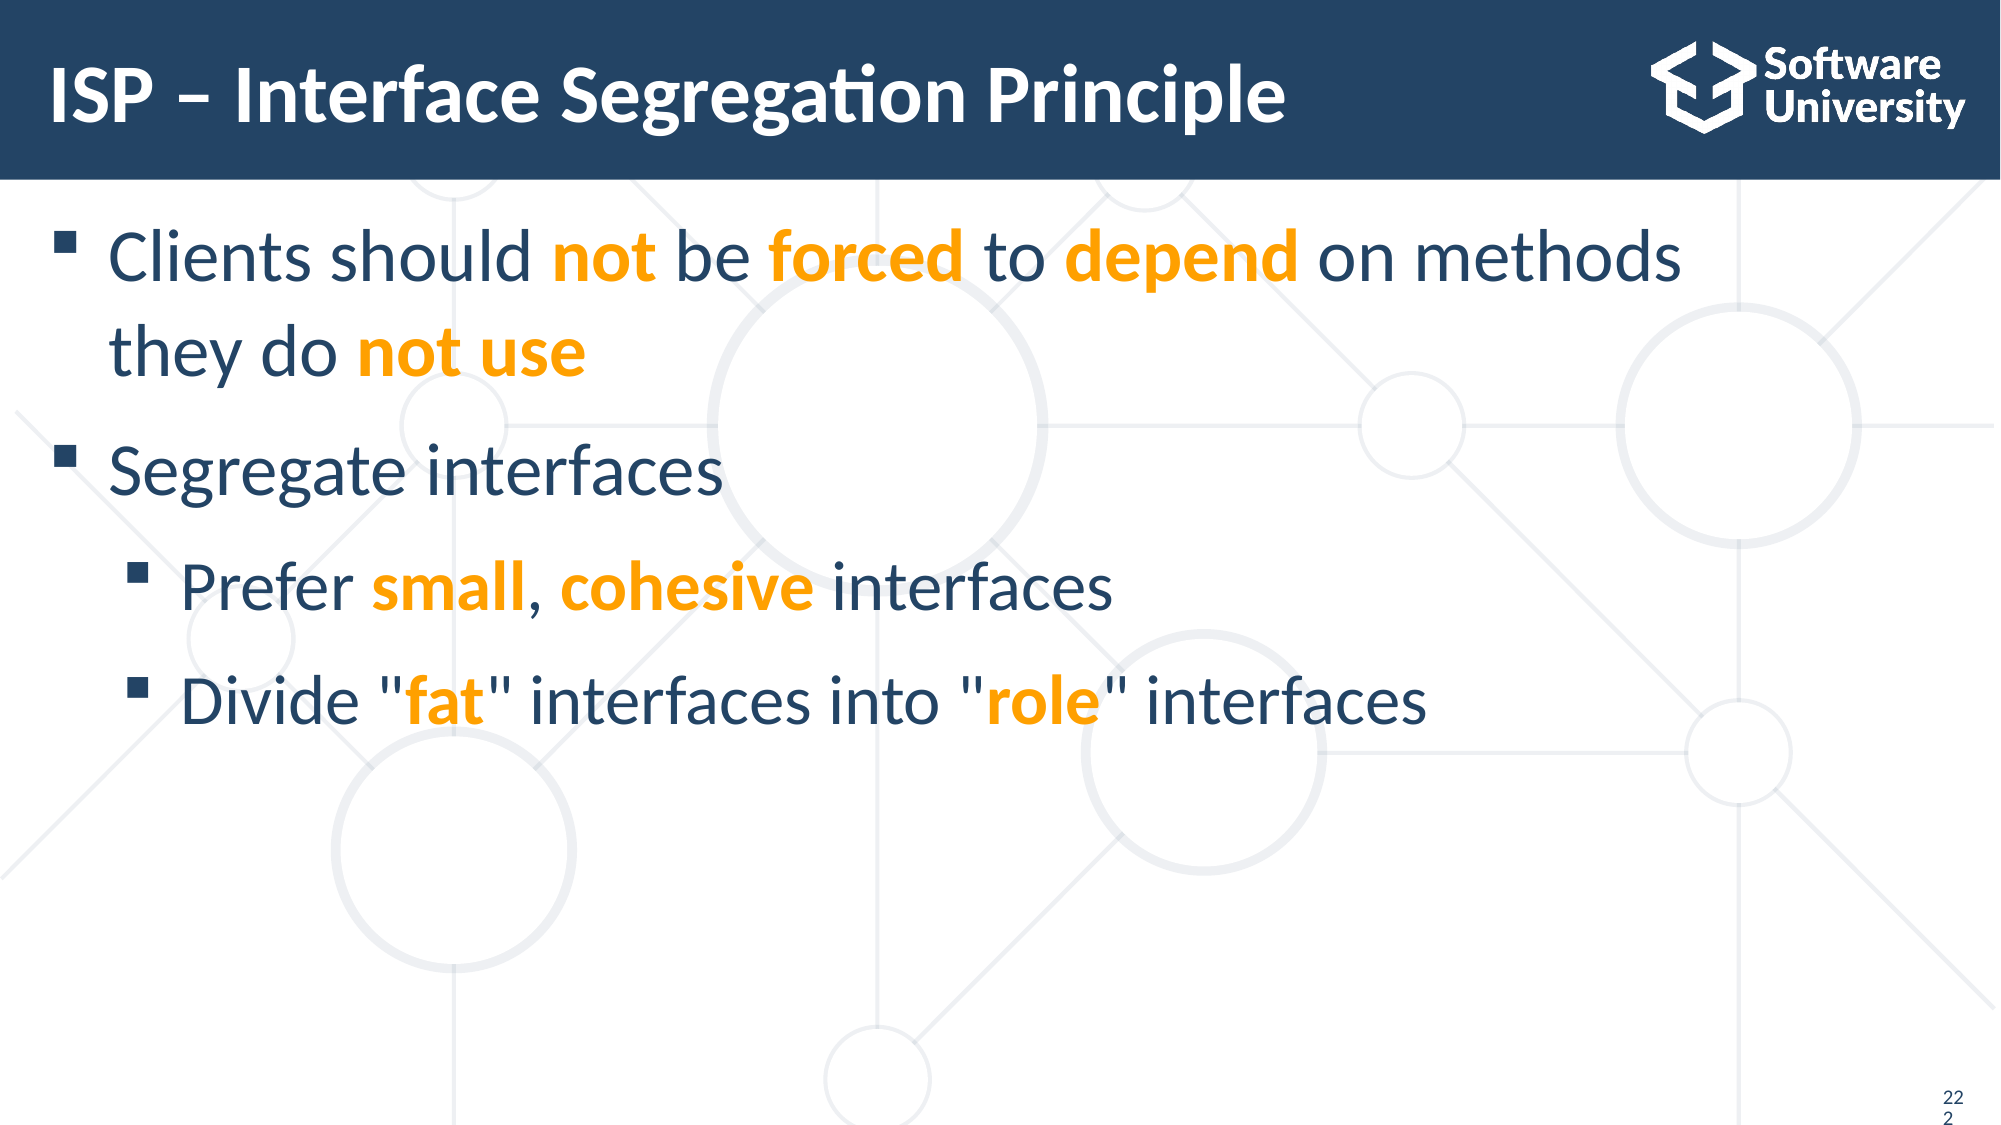

# ISP – Interface Segregation Principle
Clients should not be forced to depend on methods
they do not use
Segregate interfaces
Prefer small, cohesive interfaces
Divide "fat" interfaces into "role" interfaces
222